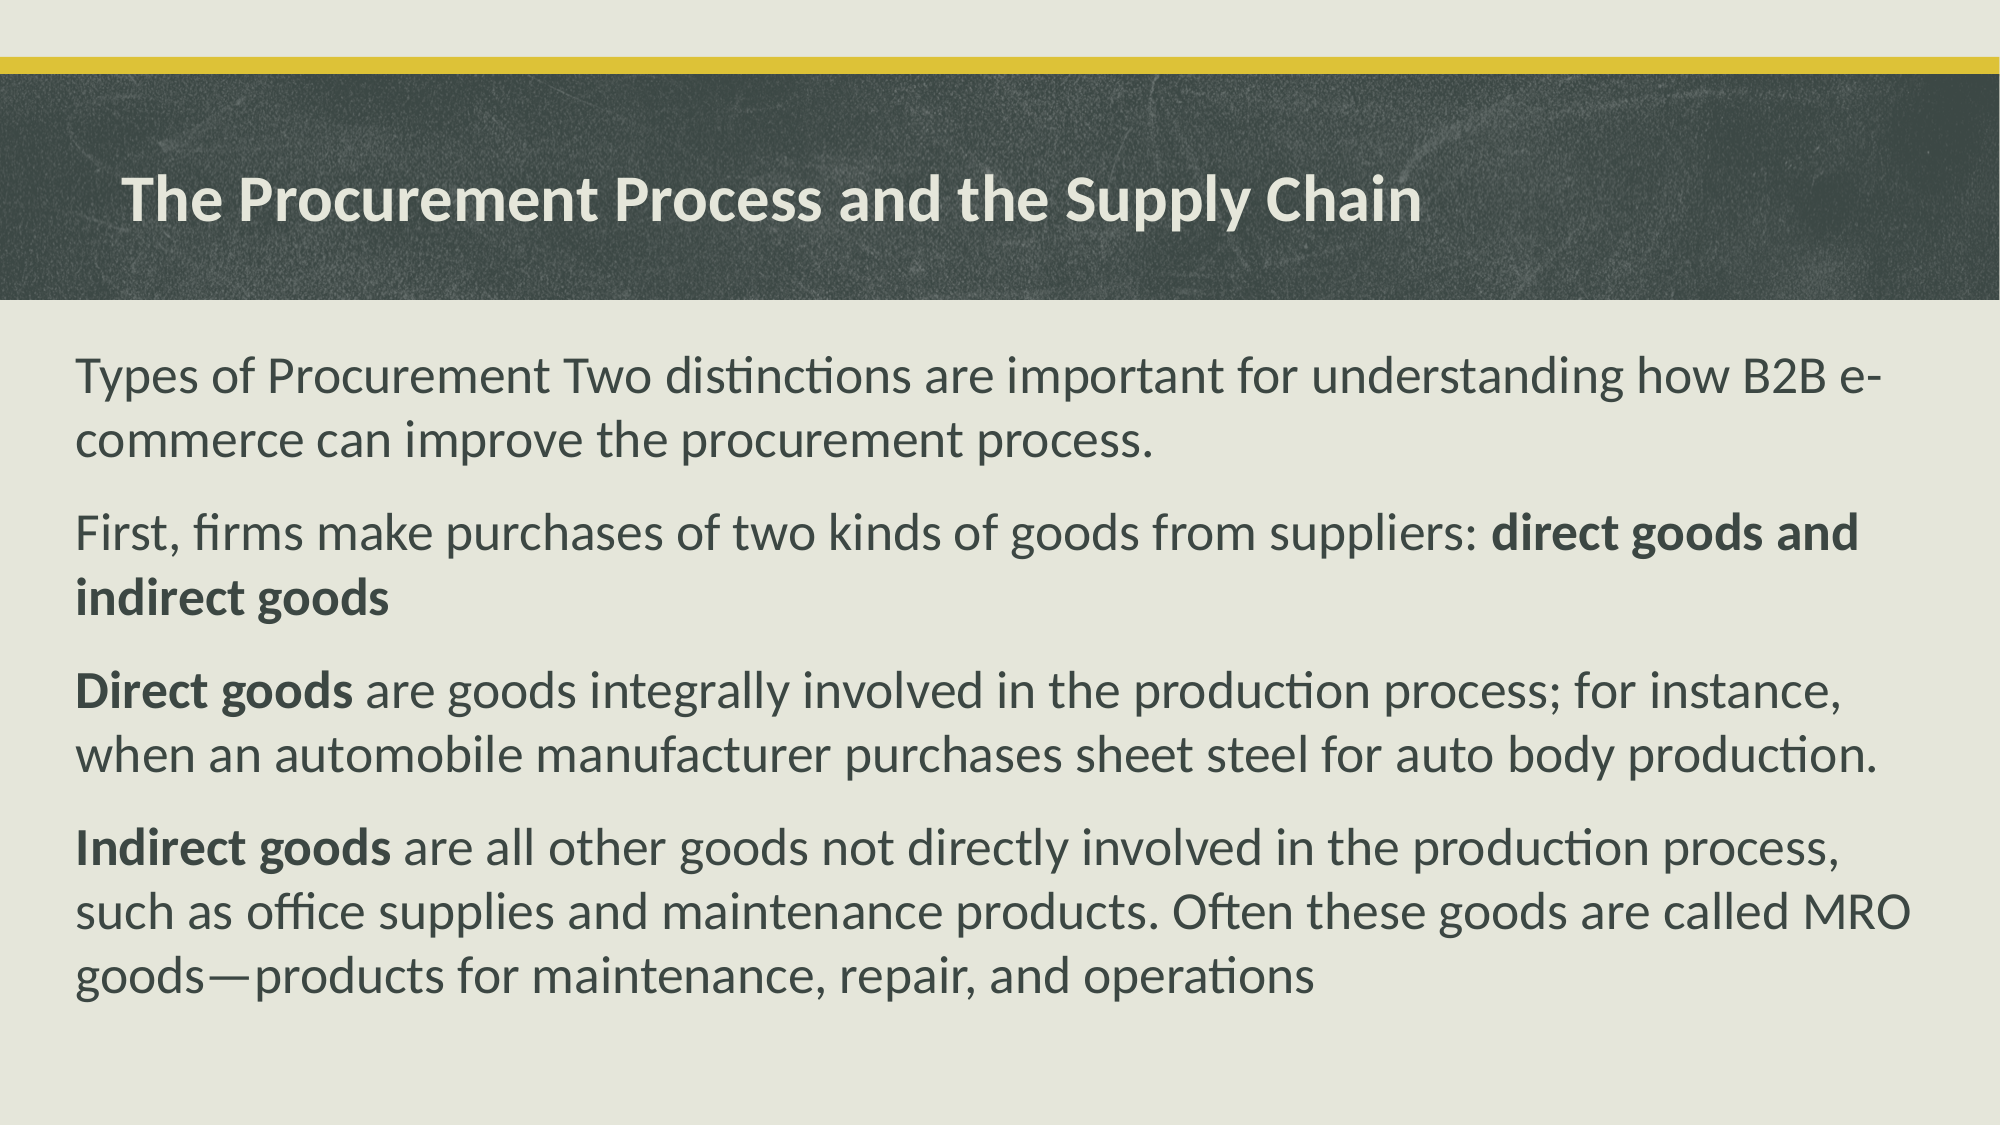

# The Procurement Process and the Supply Chain
Types of Procurement Two distinctions are important for understanding how B2B e-commerce can improve the procurement process.
First, firms make purchases of two kinds of goods from suppliers: direct goods and indirect goods
Direct goods are goods integrally involved in the production process; for instance, when an automobile manufacturer purchases sheet steel for auto body production.
Indirect goods are all other goods not directly involved in the production process, such as office supplies and maintenance products. Often these goods are called MRO goods—products for maintenance, repair, and operations